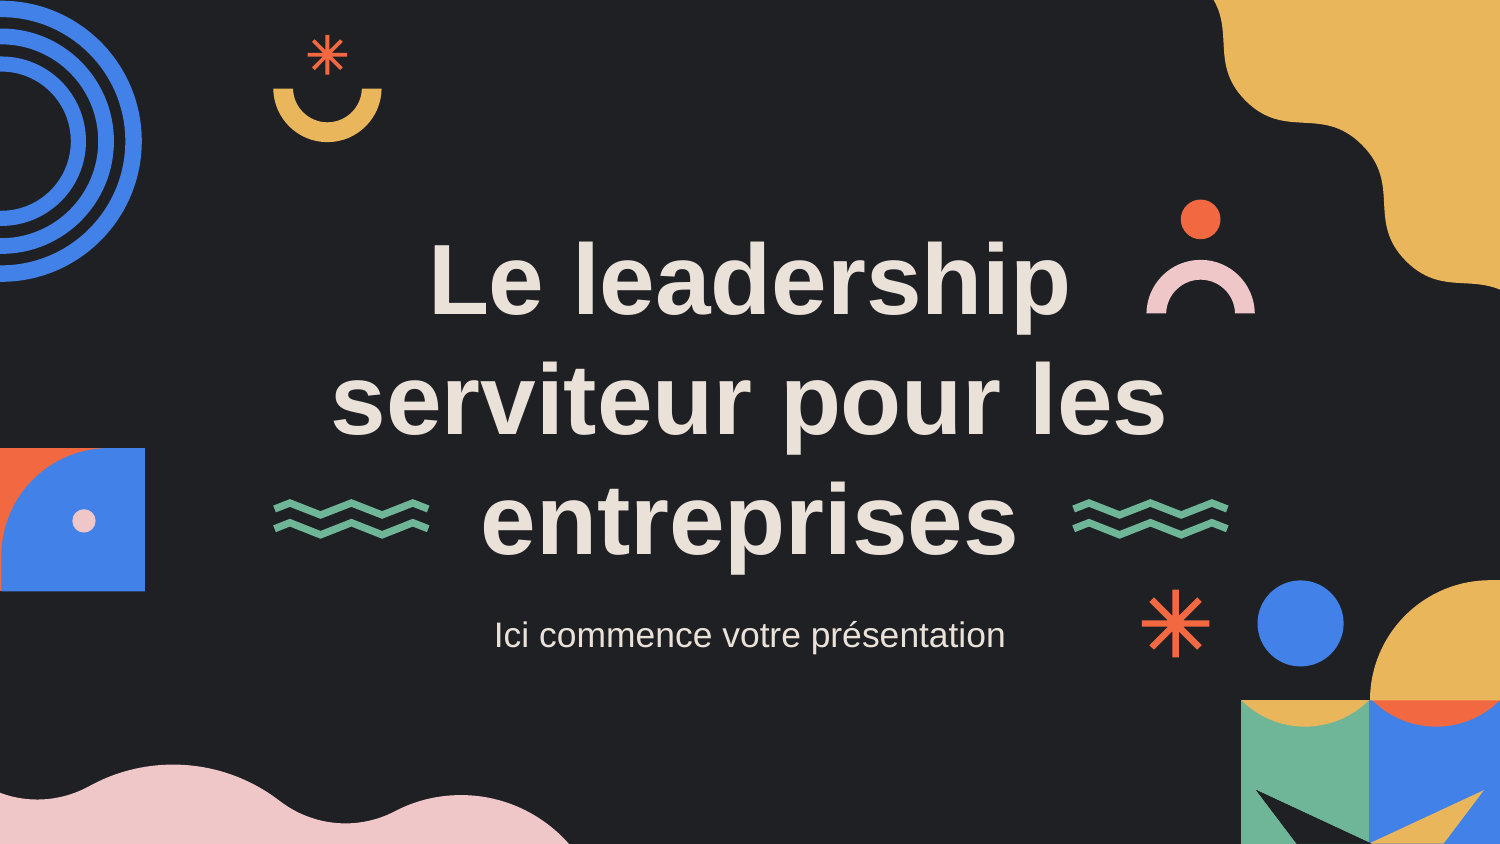

# Le leadership serviteur pour les entreprises

Ici commence votre présentation